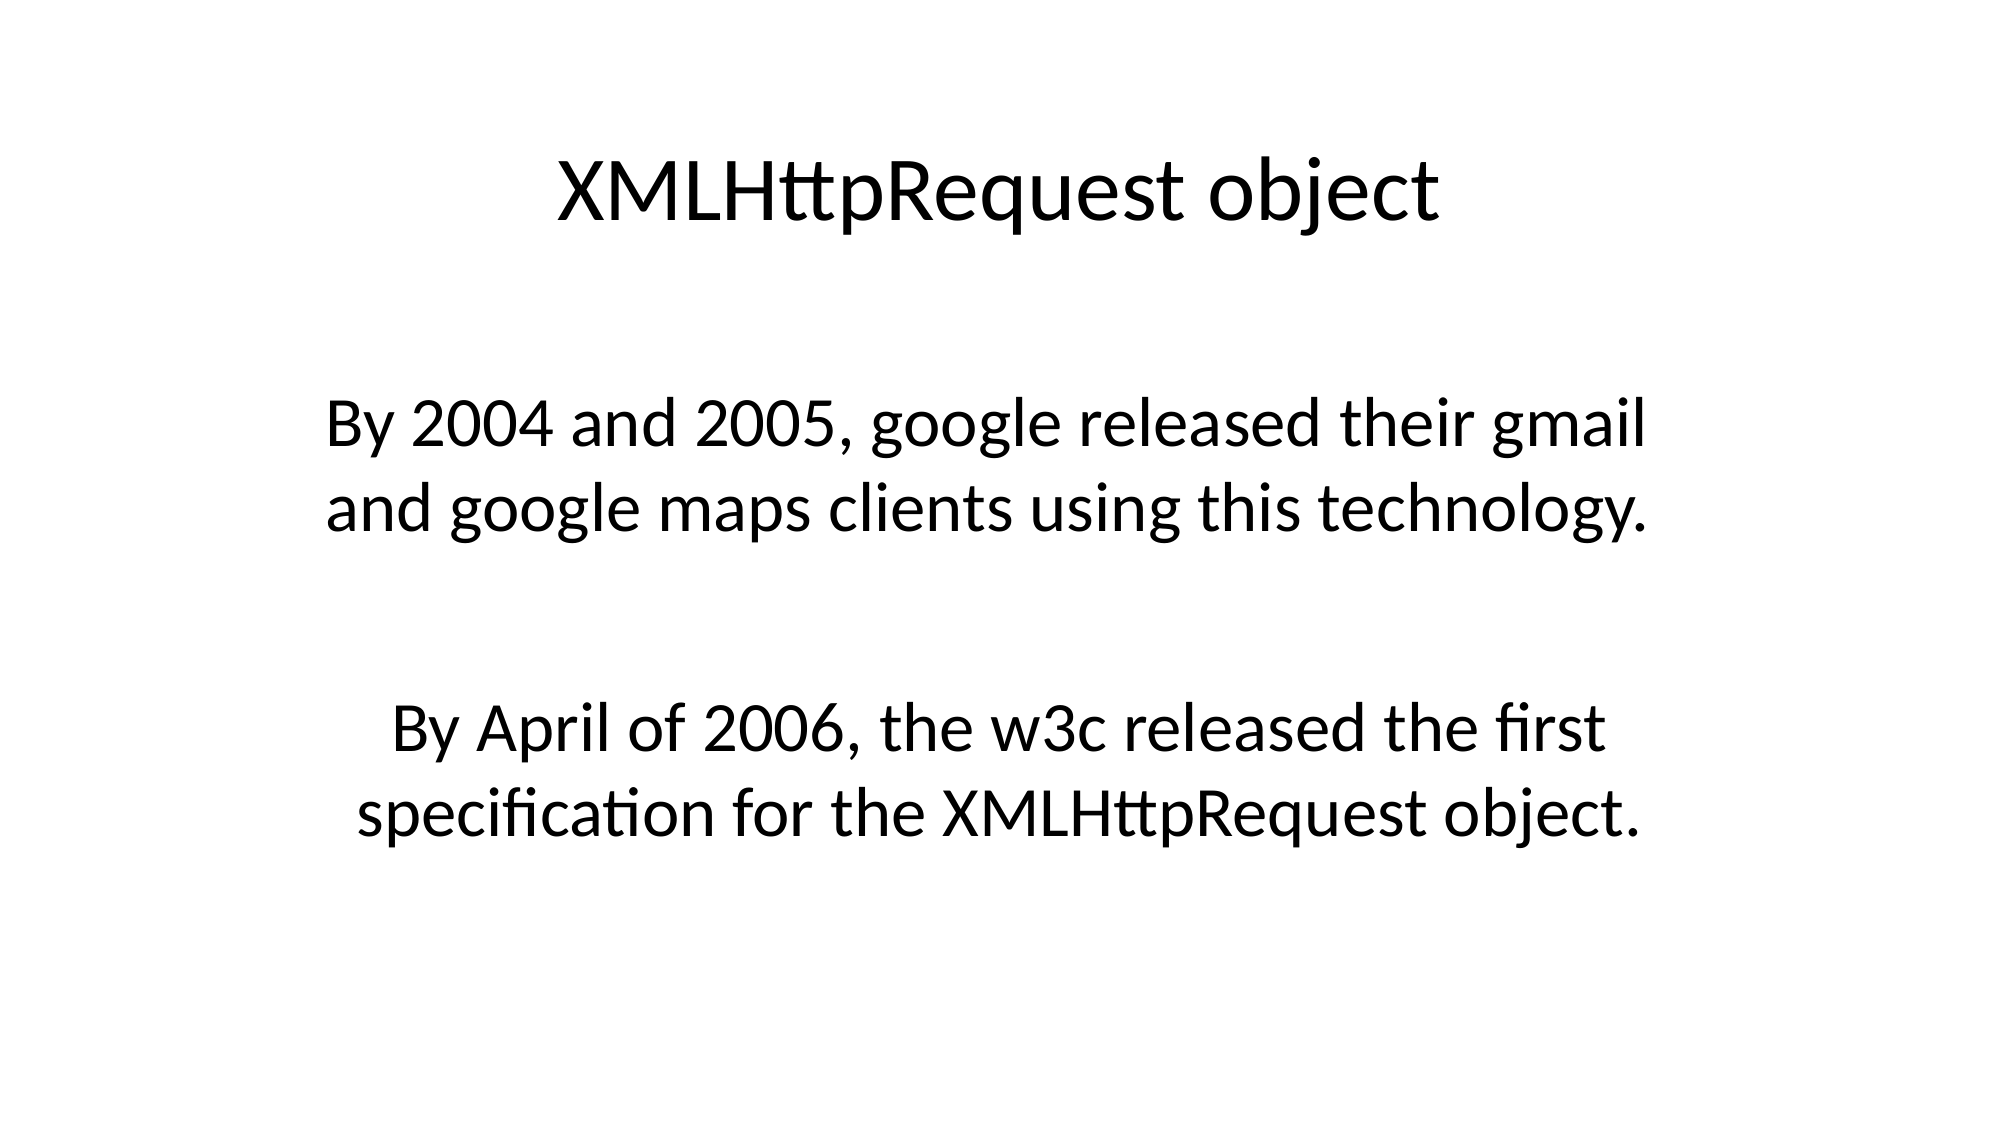

# XMLHttpRequest object
By 2004 and 2005, google released their gmail and google maps clients using this technology.
By April of 2006, the w3c released the first specification for the XMLHttpRequest object.